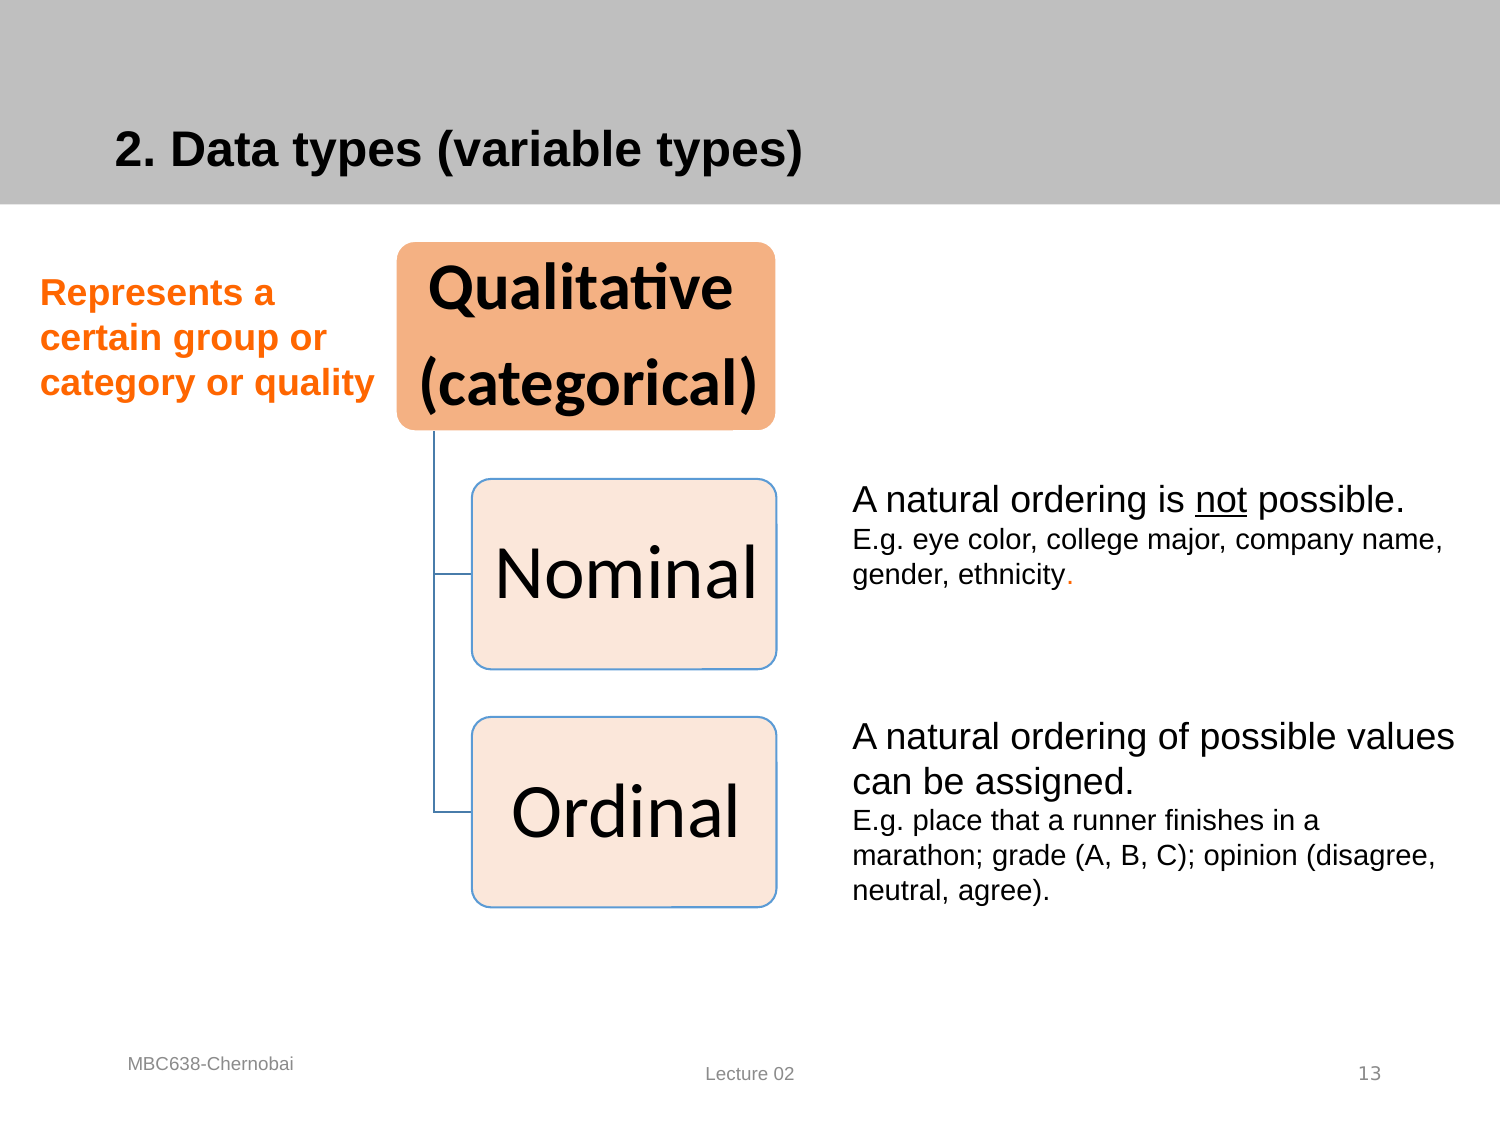

# 2. Data types (variable types)
Qualitative
(categorical)
Nominal
Ordinal
Represents a certain group or category or quality
A natural ordering is not possible.
E.g. eye color, college major, company name, gender, ethnicity.
A natural ordering of possible values can be assigned.
E.g. place that a runner finishes in a marathon; grade (A, B, C); opinion (disagree, neutral, agree).
MBC638-Chernobai
Lecture 02
13